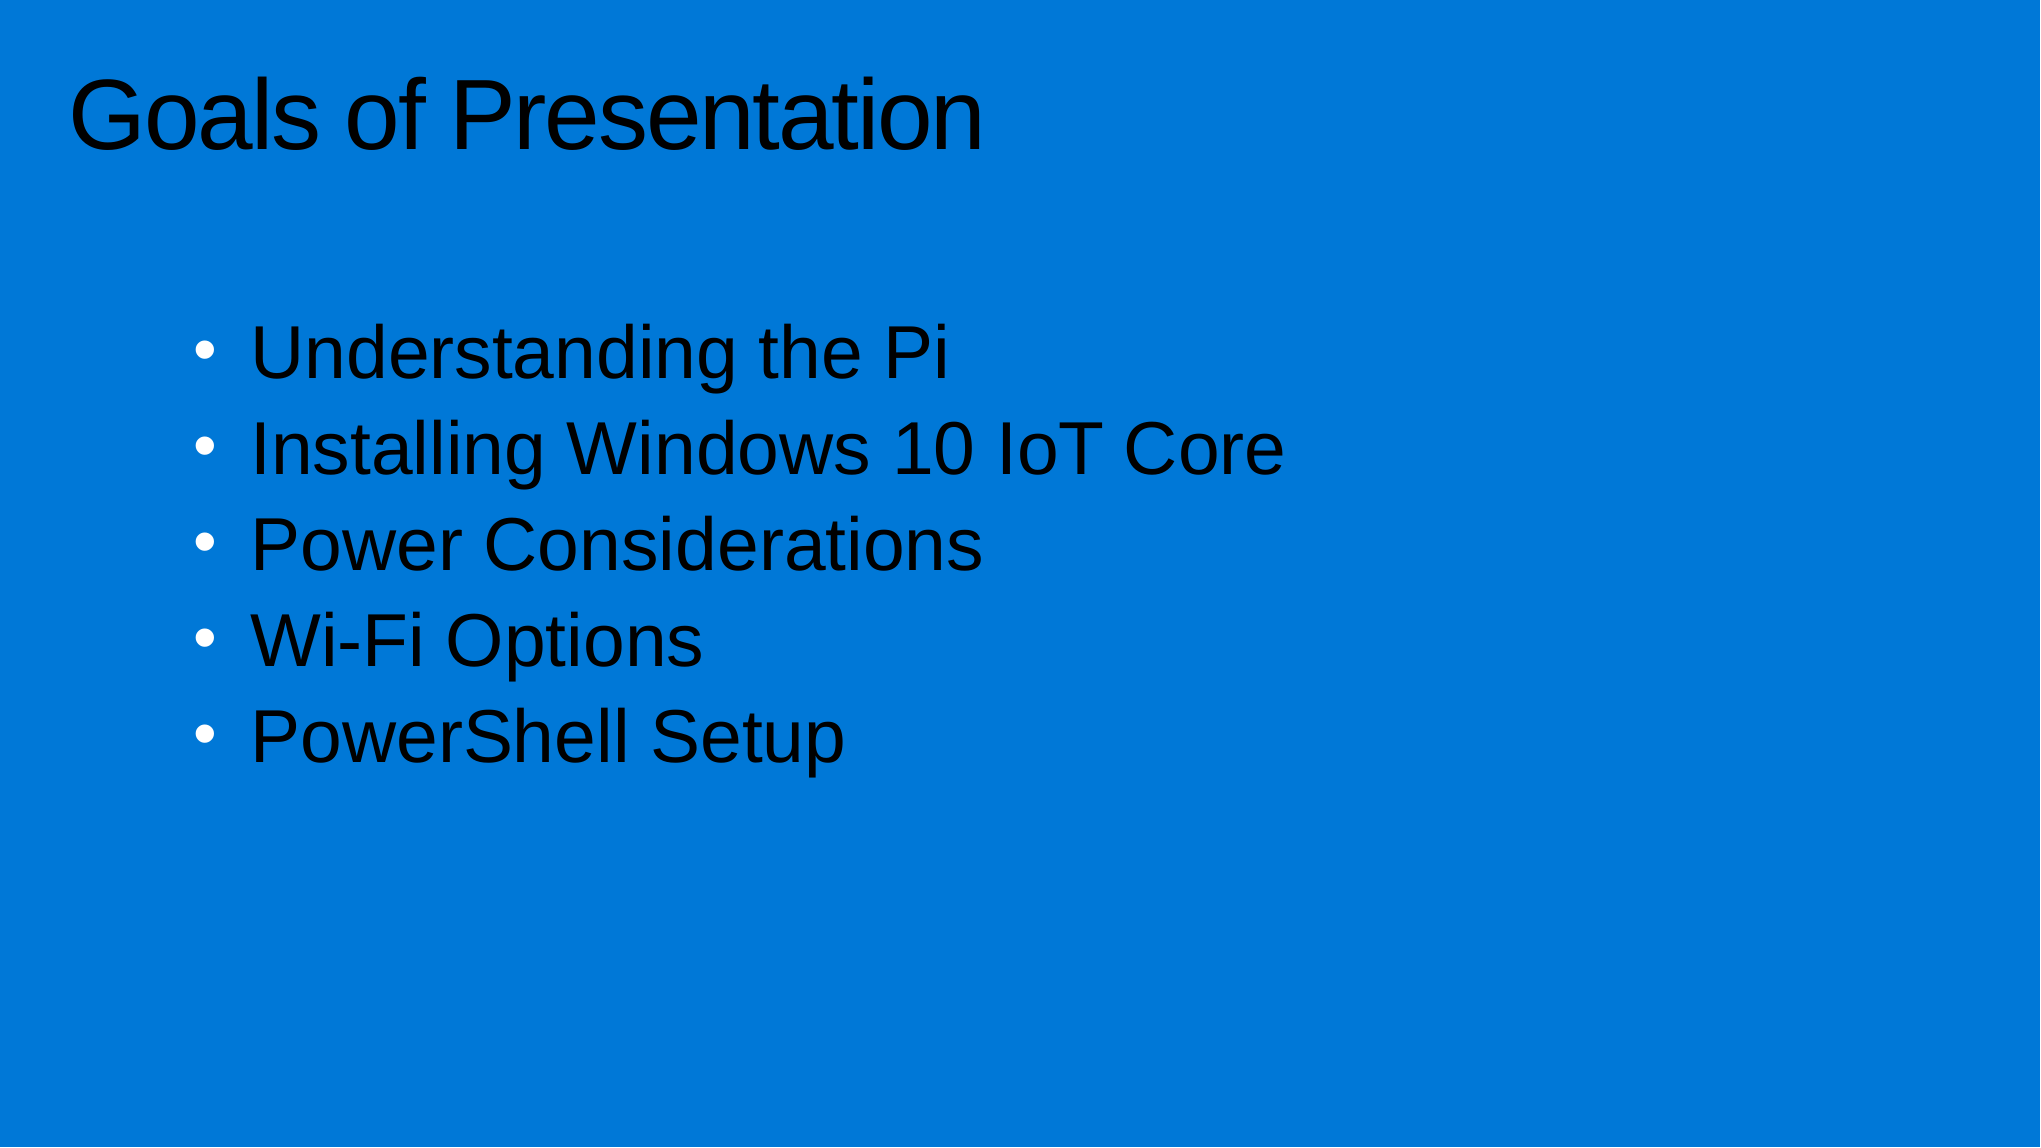

# Goals of Presentation
Understanding the Pi
Installing Windows 10 IoT Core
Power Considerations
Wi-Fi Options
PowerShell Setup